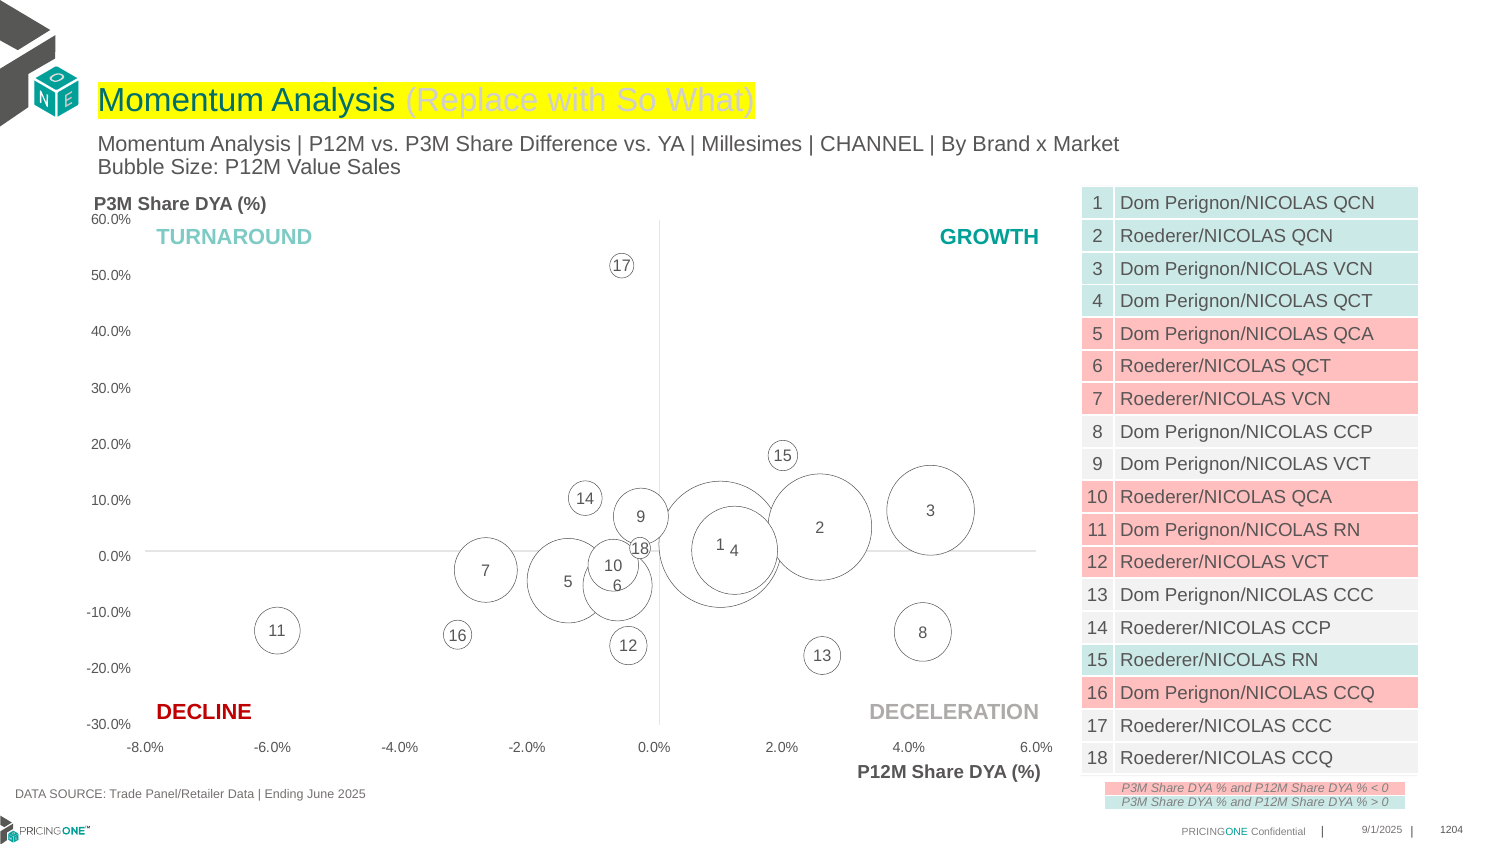

# Momentum Analysis (Replace with So What)
Momentum Analysis | P12M vs. P3M Share Difference vs. YA | Millesimes | CHANNEL | By Brand x Market
Bubble Size: P12M Value Sales

| 1 | Dom Perignon/NICOLAS QCN |
| --- | --- |
| 2 | Roederer/NICOLAS QCN |
| 3 | Dom Perignon/NICOLAS VCN |
| 4 | Dom Perignon/NICOLAS QCT |
| 5 | Dom Perignon/NICOLAS QCA |
| 6 | Roederer/NICOLAS QCT |
| 7 | Roederer/NICOLAS VCN |
| 8 | Dom Perignon/NICOLAS CCP |
| 9 | Dom Perignon/NICOLAS VCT |
| 10 | Roederer/NICOLAS QCA |
| 11 | Dom Perignon/NICOLAS RN |
| 12 | Roederer/NICOLAS VCT |
| 13 | Dom Perignon/NICOLAS CCC |
| 14 | Roederer/NICOLAS CCP |
| 15 | Roederer/NICOLAS RN |
| 16 | Dom Perignon/NICOLAS CCQ |
| 17 | Roederer/NICOLAS CCC |
| 18 | Roederer/NICOLAS CCQ |
P3M Share DYA (%)

### Chart

| Category | P3M Value Share |
|---|---|
TURNAROUND
GROWTH
DECLINE
DECELERATION
P12M Share DYA (%)
DATA SOURCE: Trade Panel/Retailer Data | Ending June 2025
| P3M Share DYA % and P12M Share DYA % < 0 |
| --- |
| P3M Share DYA % and P12M Share DYA % > 0 |

9/1/2025
1204